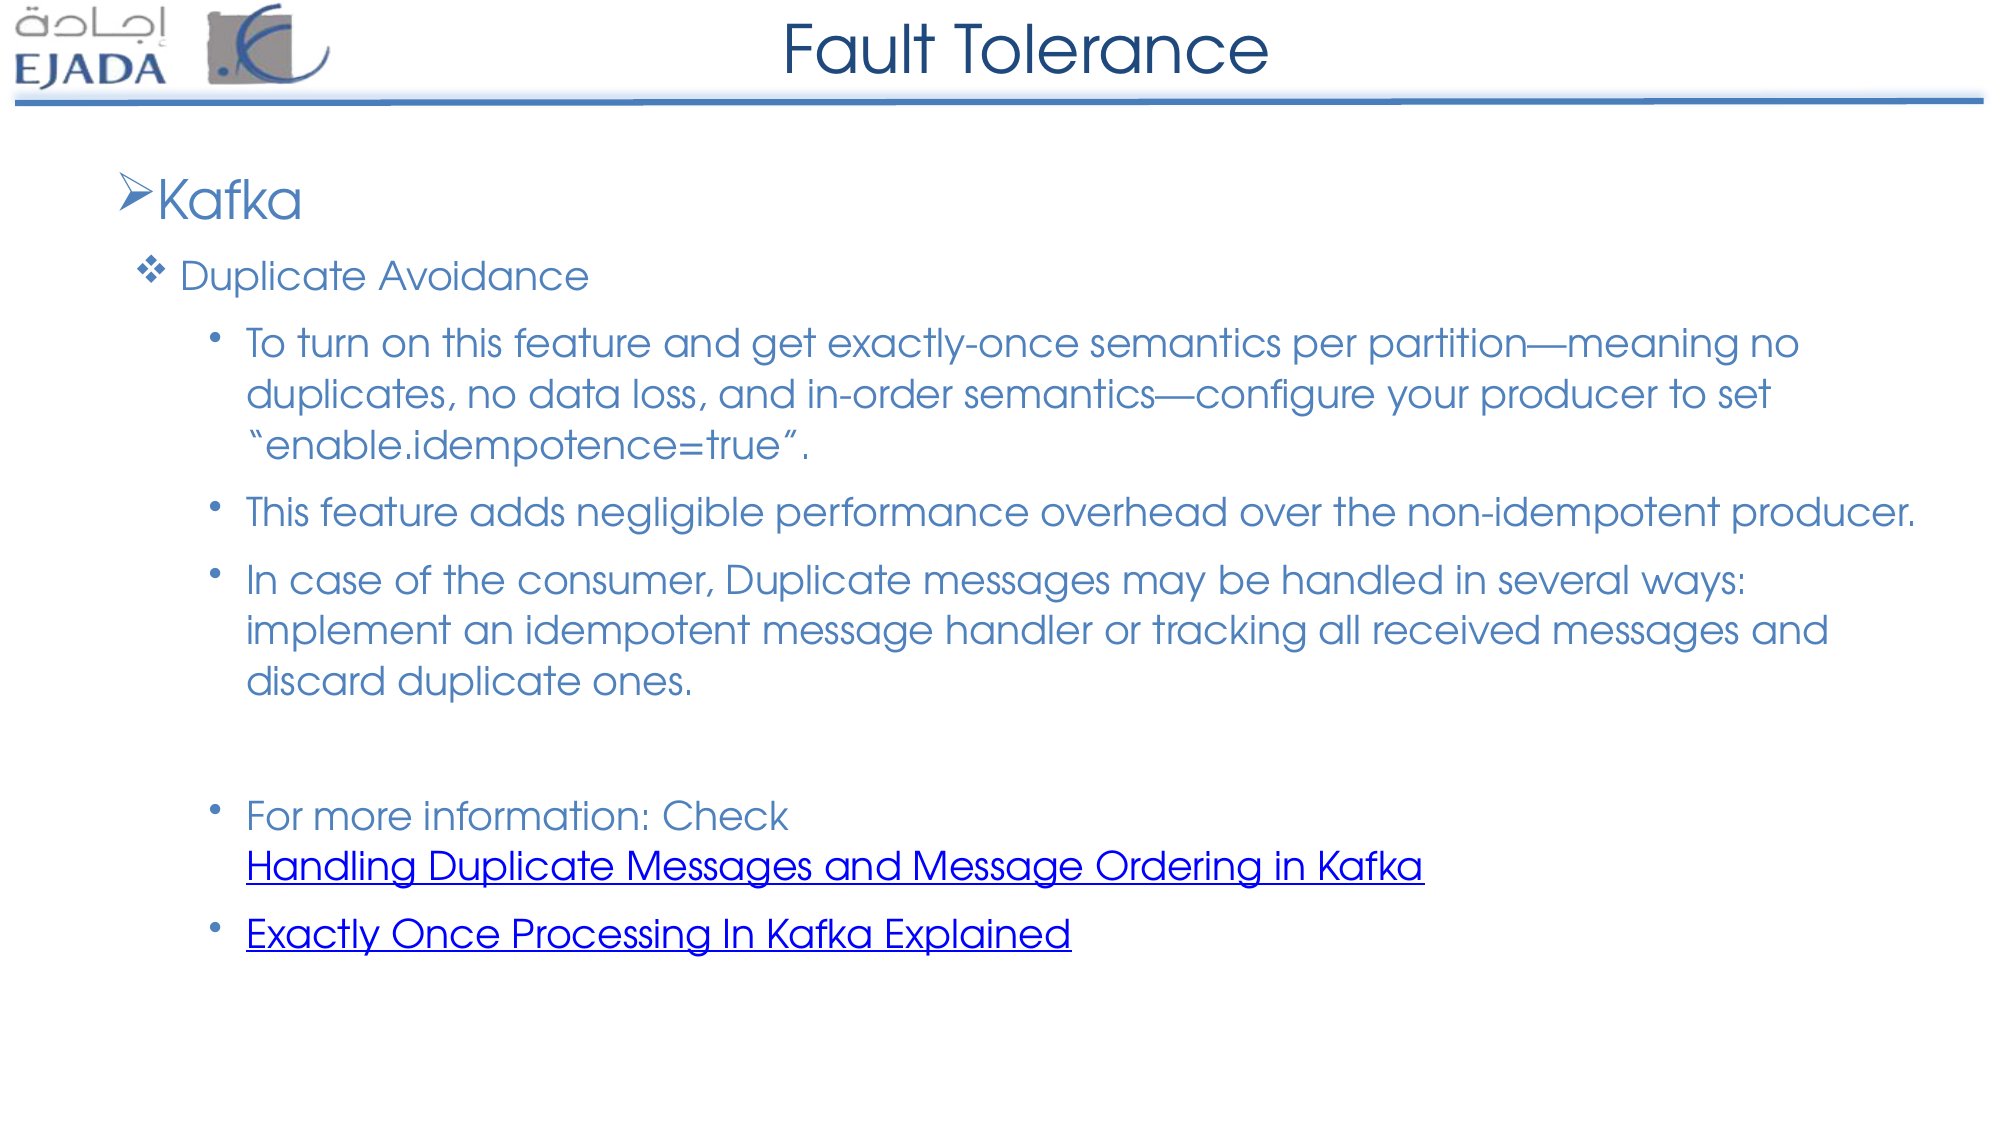

# Fault Tolerance
Kafka
Duplicate Avoidance
To turn on this feature and get exactly-once semantics per partition—meaning no duplicates, no data loss, and in-order semantics—configure your producer to set “enable.idempotence=true”.
This feature adds negligible performance overhead over the non-idempotent producer.
In case of the consumer, Duplicate messages may be handled in several ways: implement an idempotent message handler or tracking all received messages and discard duplicate ones.

For more information: Check Handling Duplicate Messages and Message Ordering in Kafka
Exactly Once Processing In Kafka Explained